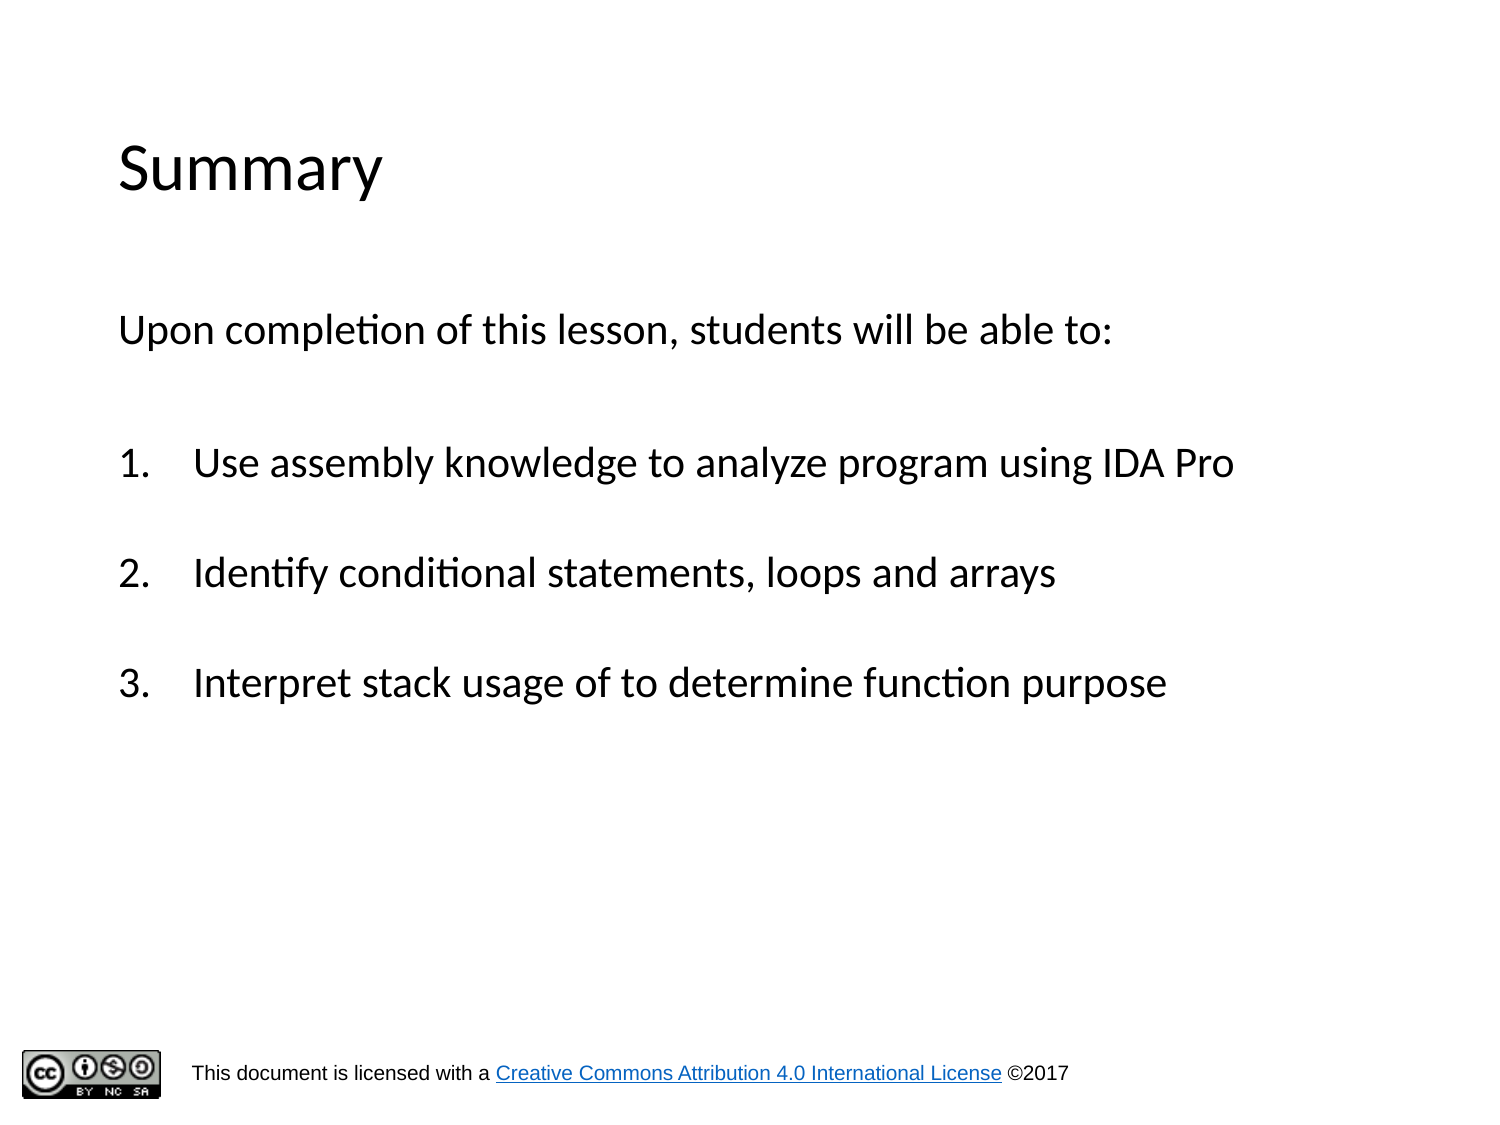

# Summary
Upon completion of this lesson, students will be able to:

Use assembly knowledge to analyze program using IDA Pro
Identify conditional statements, loops and arrays
Interpret stack usage of to determine function purpose